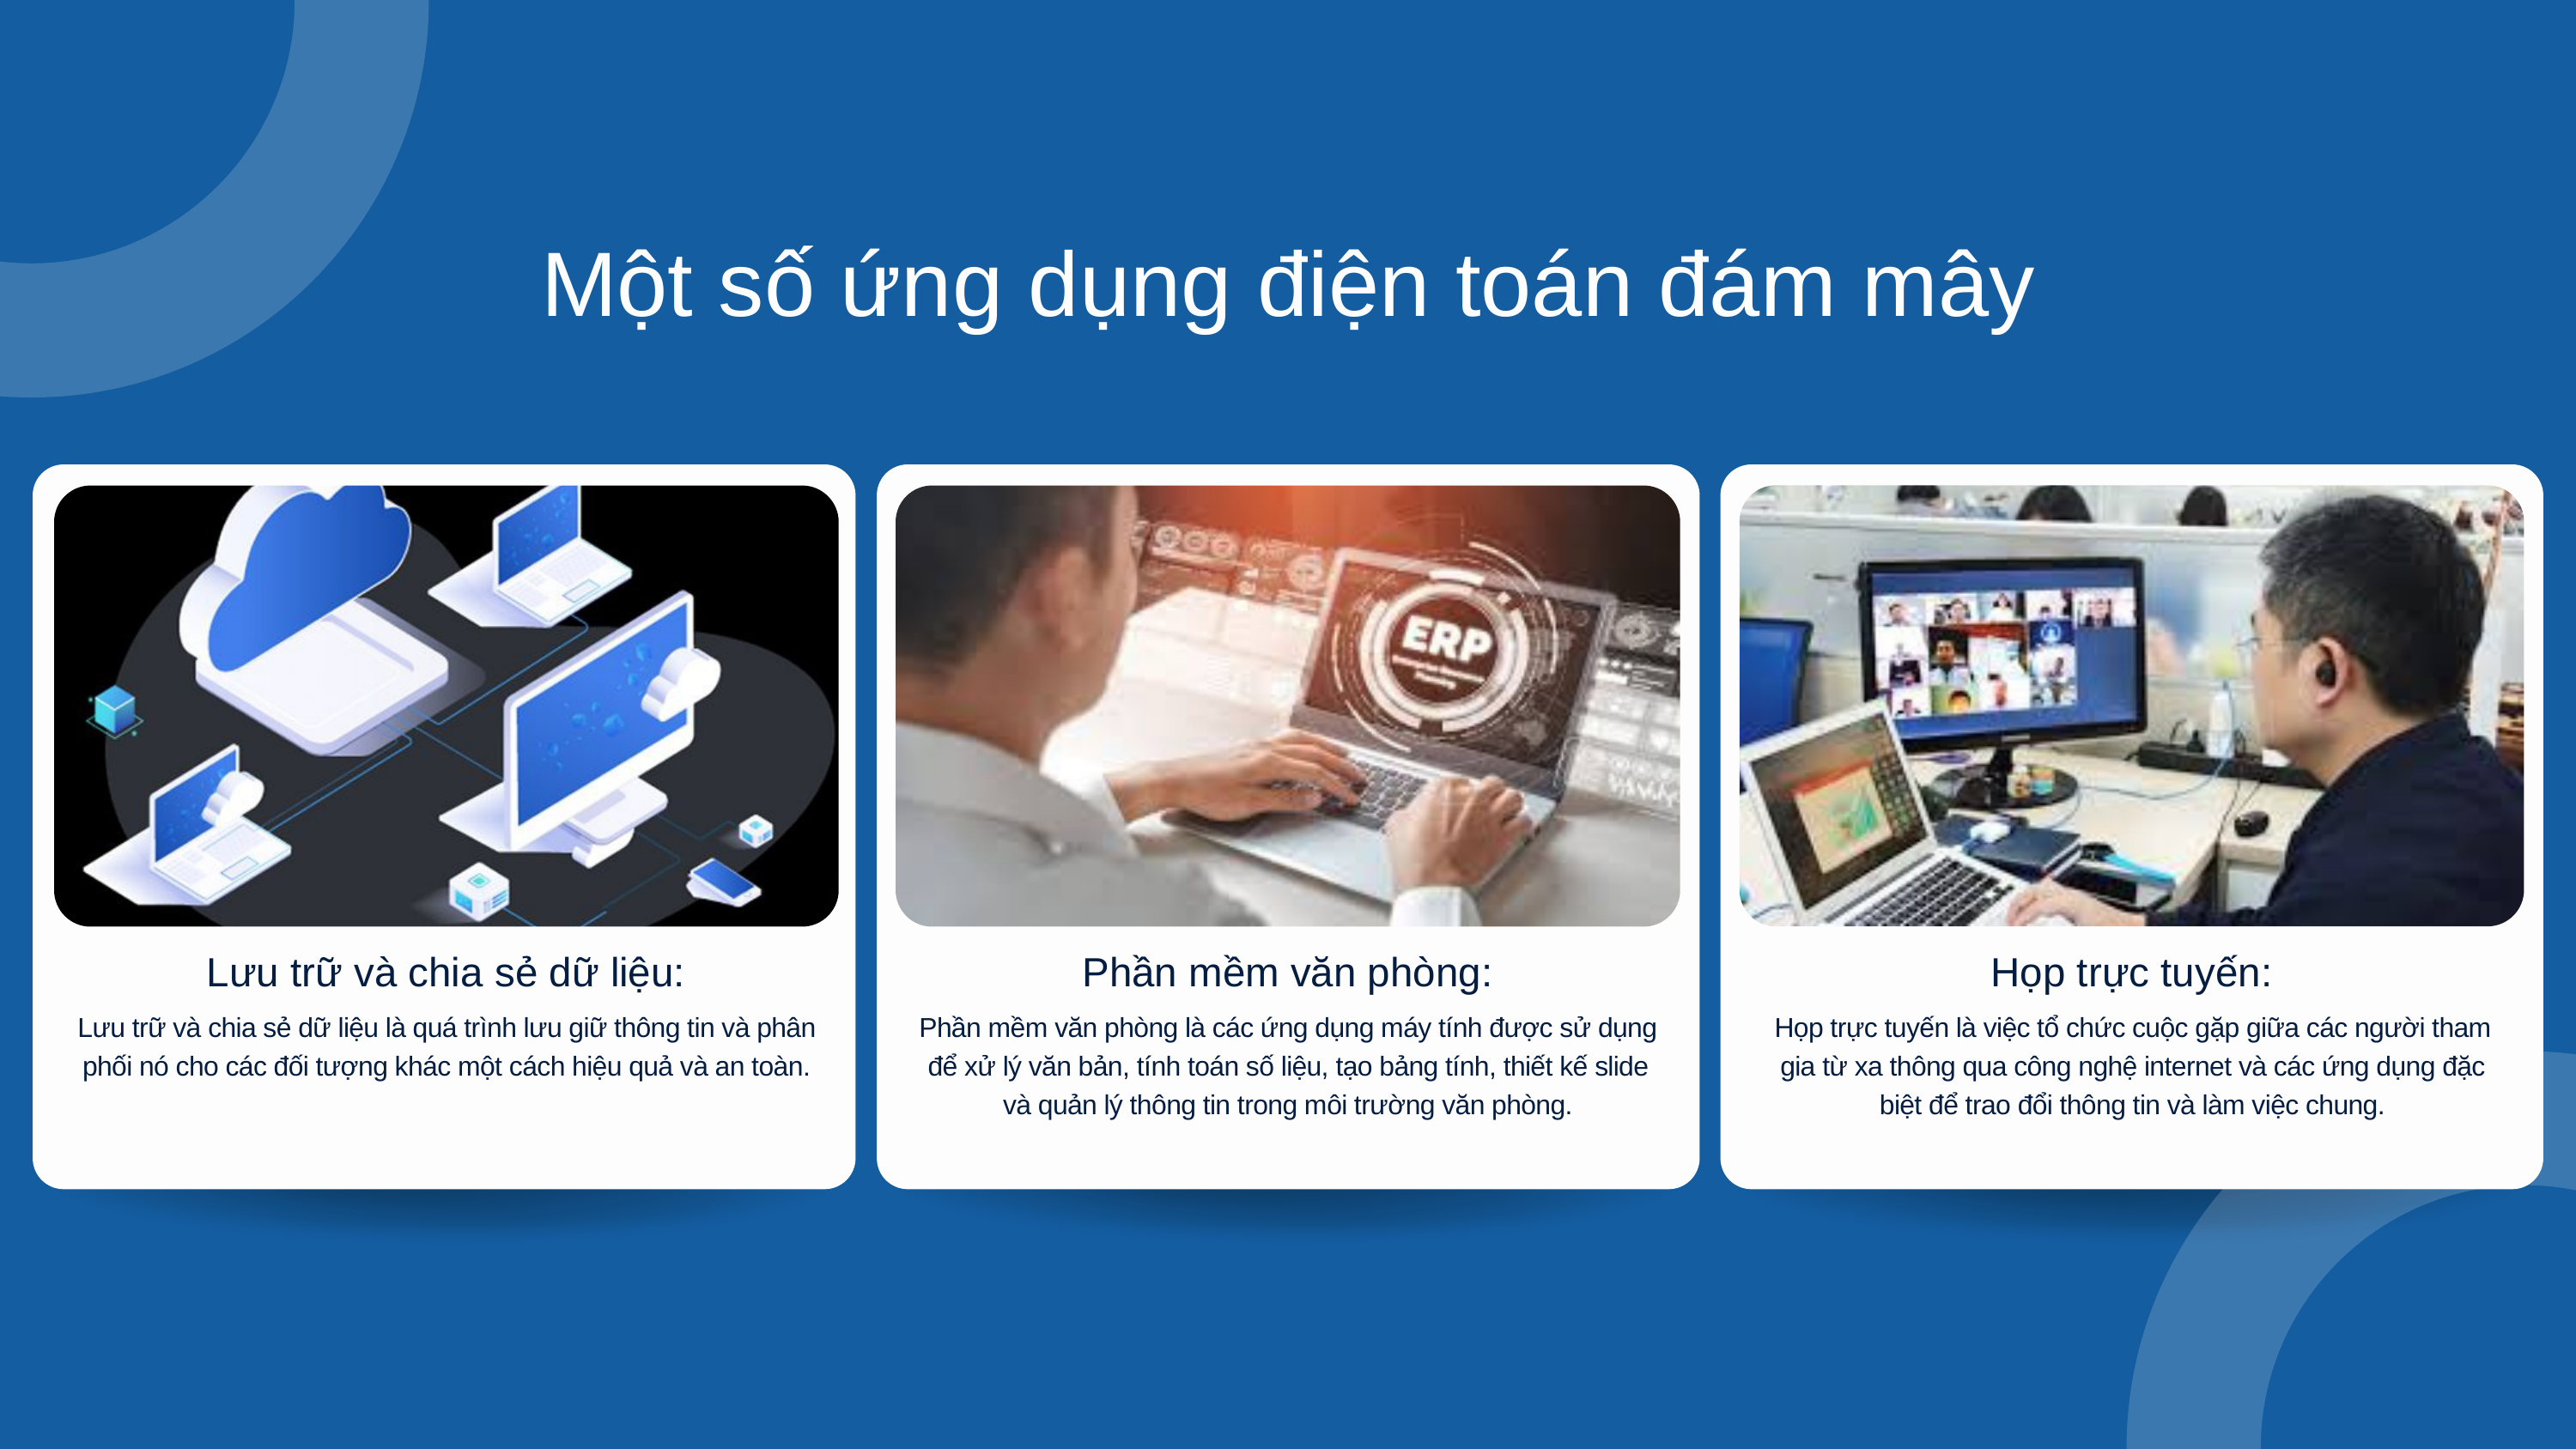

Một số ứng dụng điện toán đám mây

Họp trực tuyến:
Lưu trữ và chia sẻ dữ liệu:
Phần mềm văn phòng:
Lưu trữ và chia sẻ dữ liệu là quá trình lưu giữ thông tin và phân phối nó cho các đối tượng khác một cách hiệu quả và an toàn.
Phần mềm văn phòng là các ứng dụng máy tính được sử dụng để xử lý văn bản, tính toán số liệu, tạo bảng tính, thiết kế slide và quản lý thông tin trong môi trường văn phòng.
Họp trực tuyến là việc tổ chức cuộc gặp giữa các người tham gia từ xa thông qua công nghệ internet và các ứng dụng đặc biệt để trao đổi thông tin và làm việc chung.